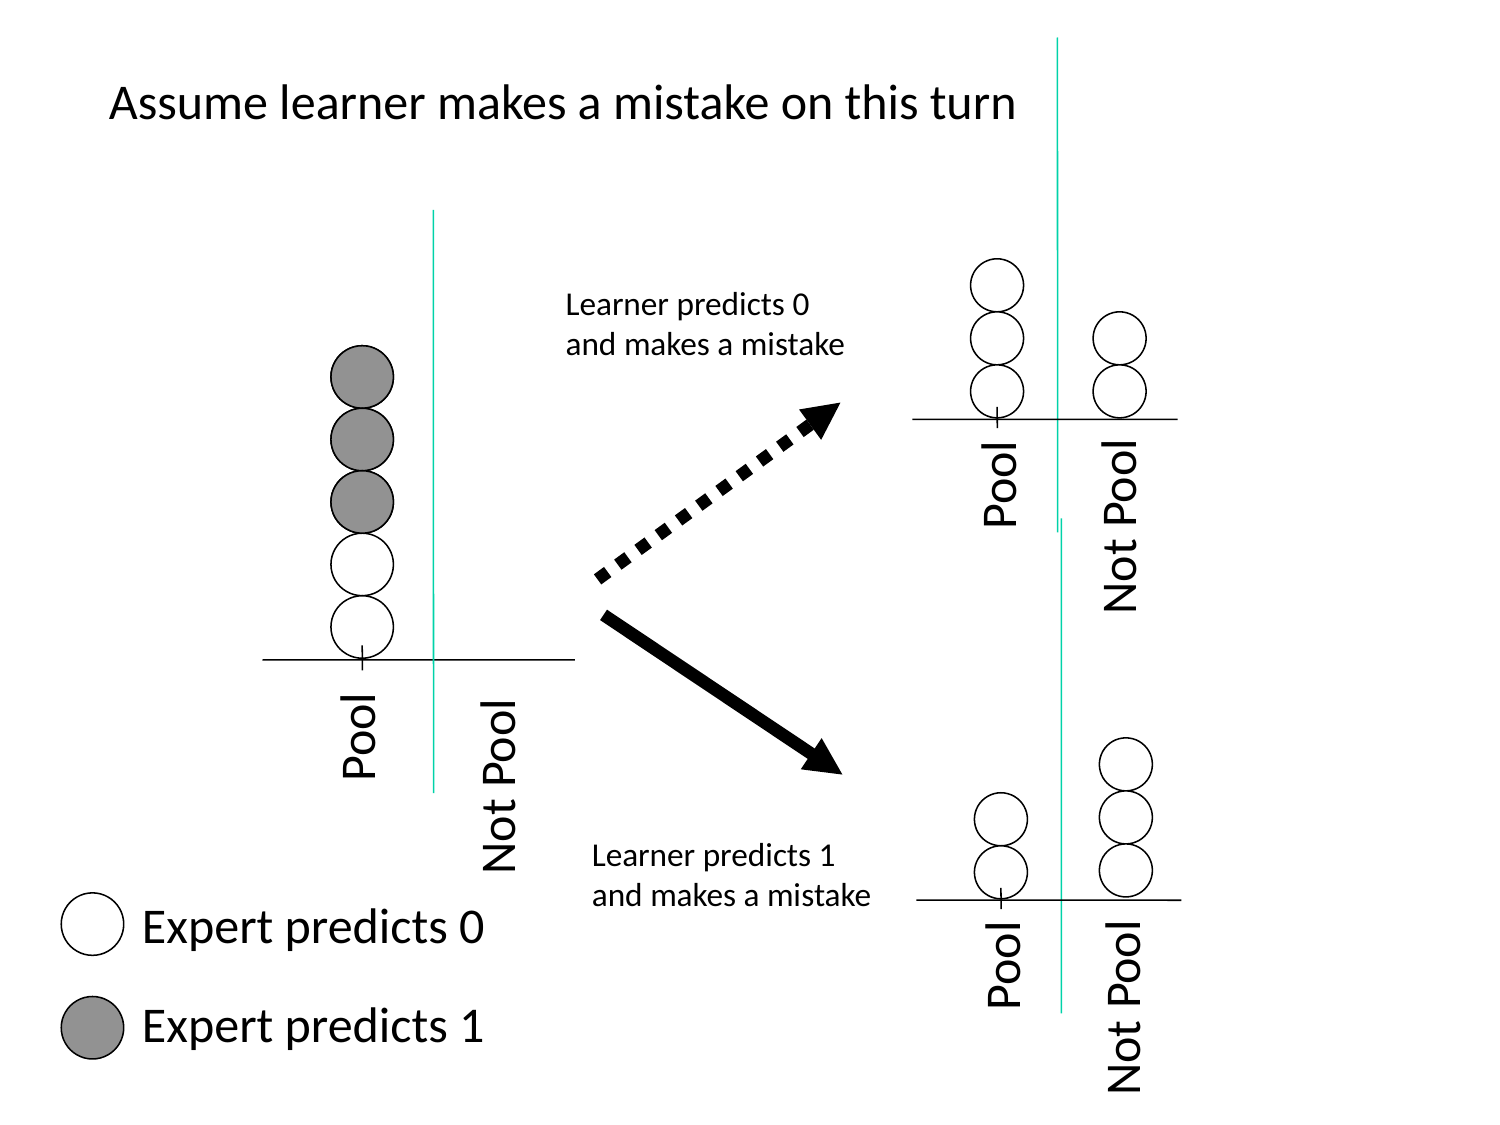

Assume learner makes a mistake on this turn

Pool
Not Pool

Pool
Not Pool
Learner predicts 0
and makes a mistake

Pool
Not Pool
Learner predicts 1
and makes a mistake
Expert predicts 0

Expert predicts 1